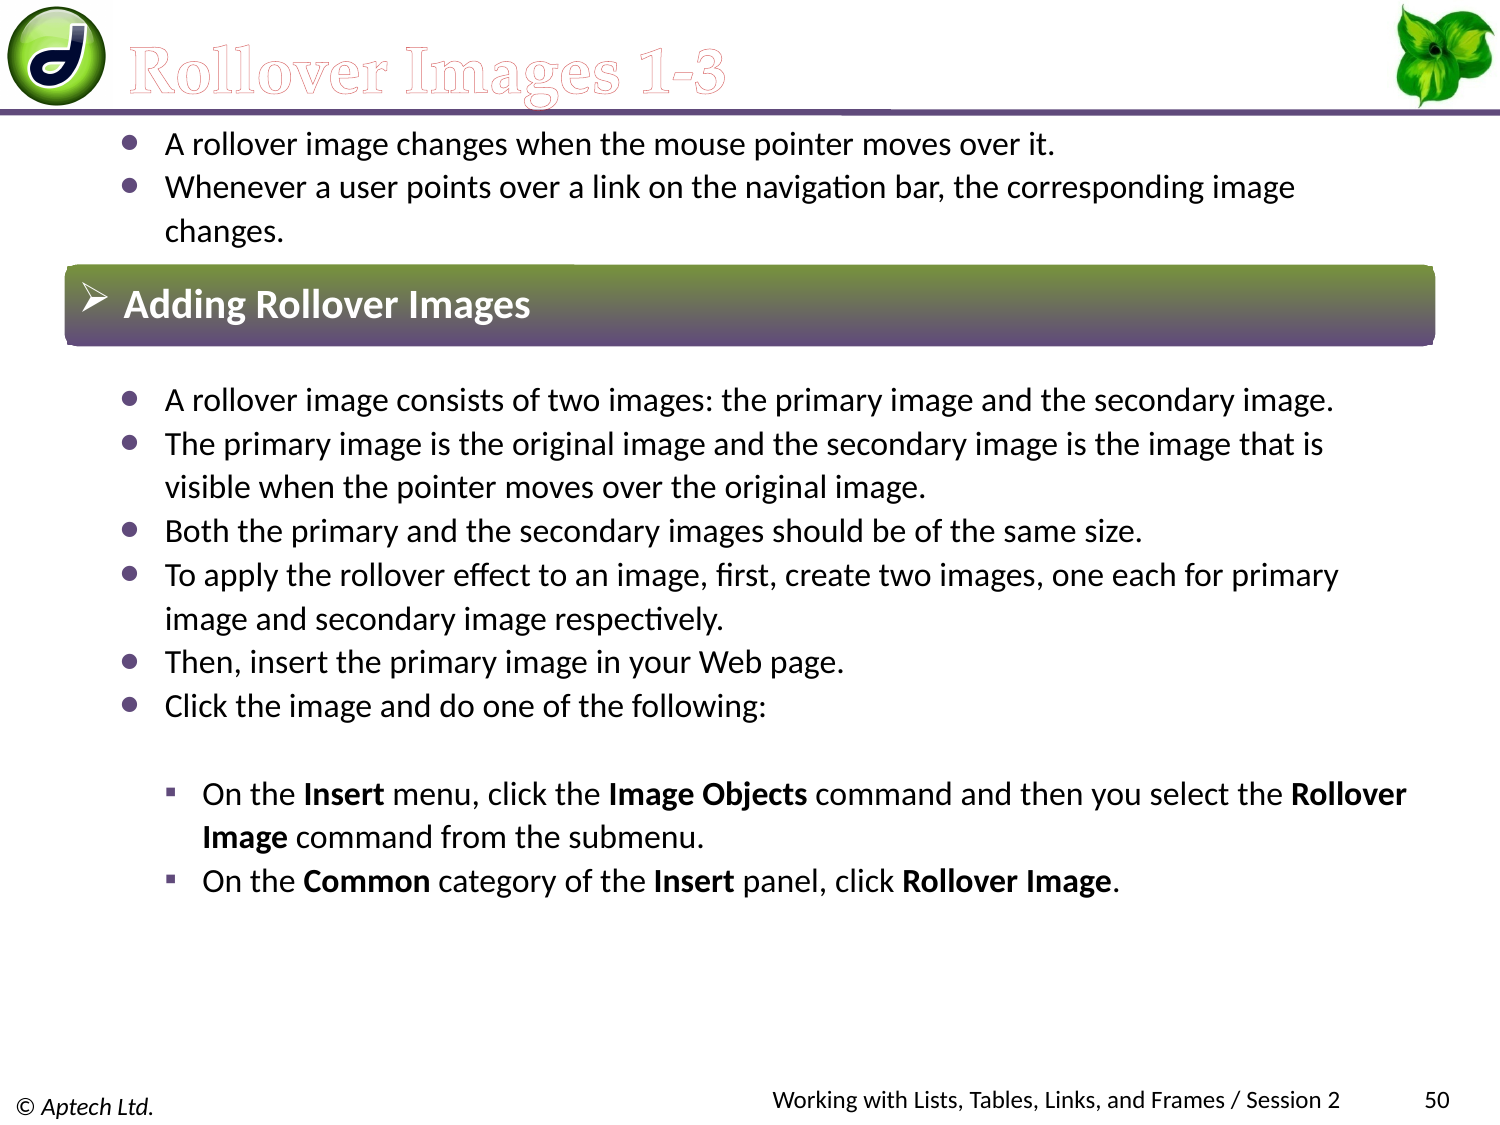

# Rollover Images 1-3
A rollover image changes when the mouse pointer moves over it.
Whenever a user points over a link on the navigation bar, the corresponding image changes.

 Adding Rollover Images
A rollover image consists of two images: the primary image and the secondary image.
The primary image is the original image and the secondary image is the image that is visible when the pointer moves over the original image.
Both the primary and the secondary images should be of the same size.
To apply the rollover effect to an image, first, create two images, one each for primary image and secondary image respectively.
Then, insert the primary image in your Web page.
Click the image and do one of the following:

On the Insert menu, click the Image Objects command and then you select the Rollover Image command from the submenu.
On the Common category of the Insert panel, click Rollover Image.
Working with Lists, Tables, Links, and Frames / Session 2
50